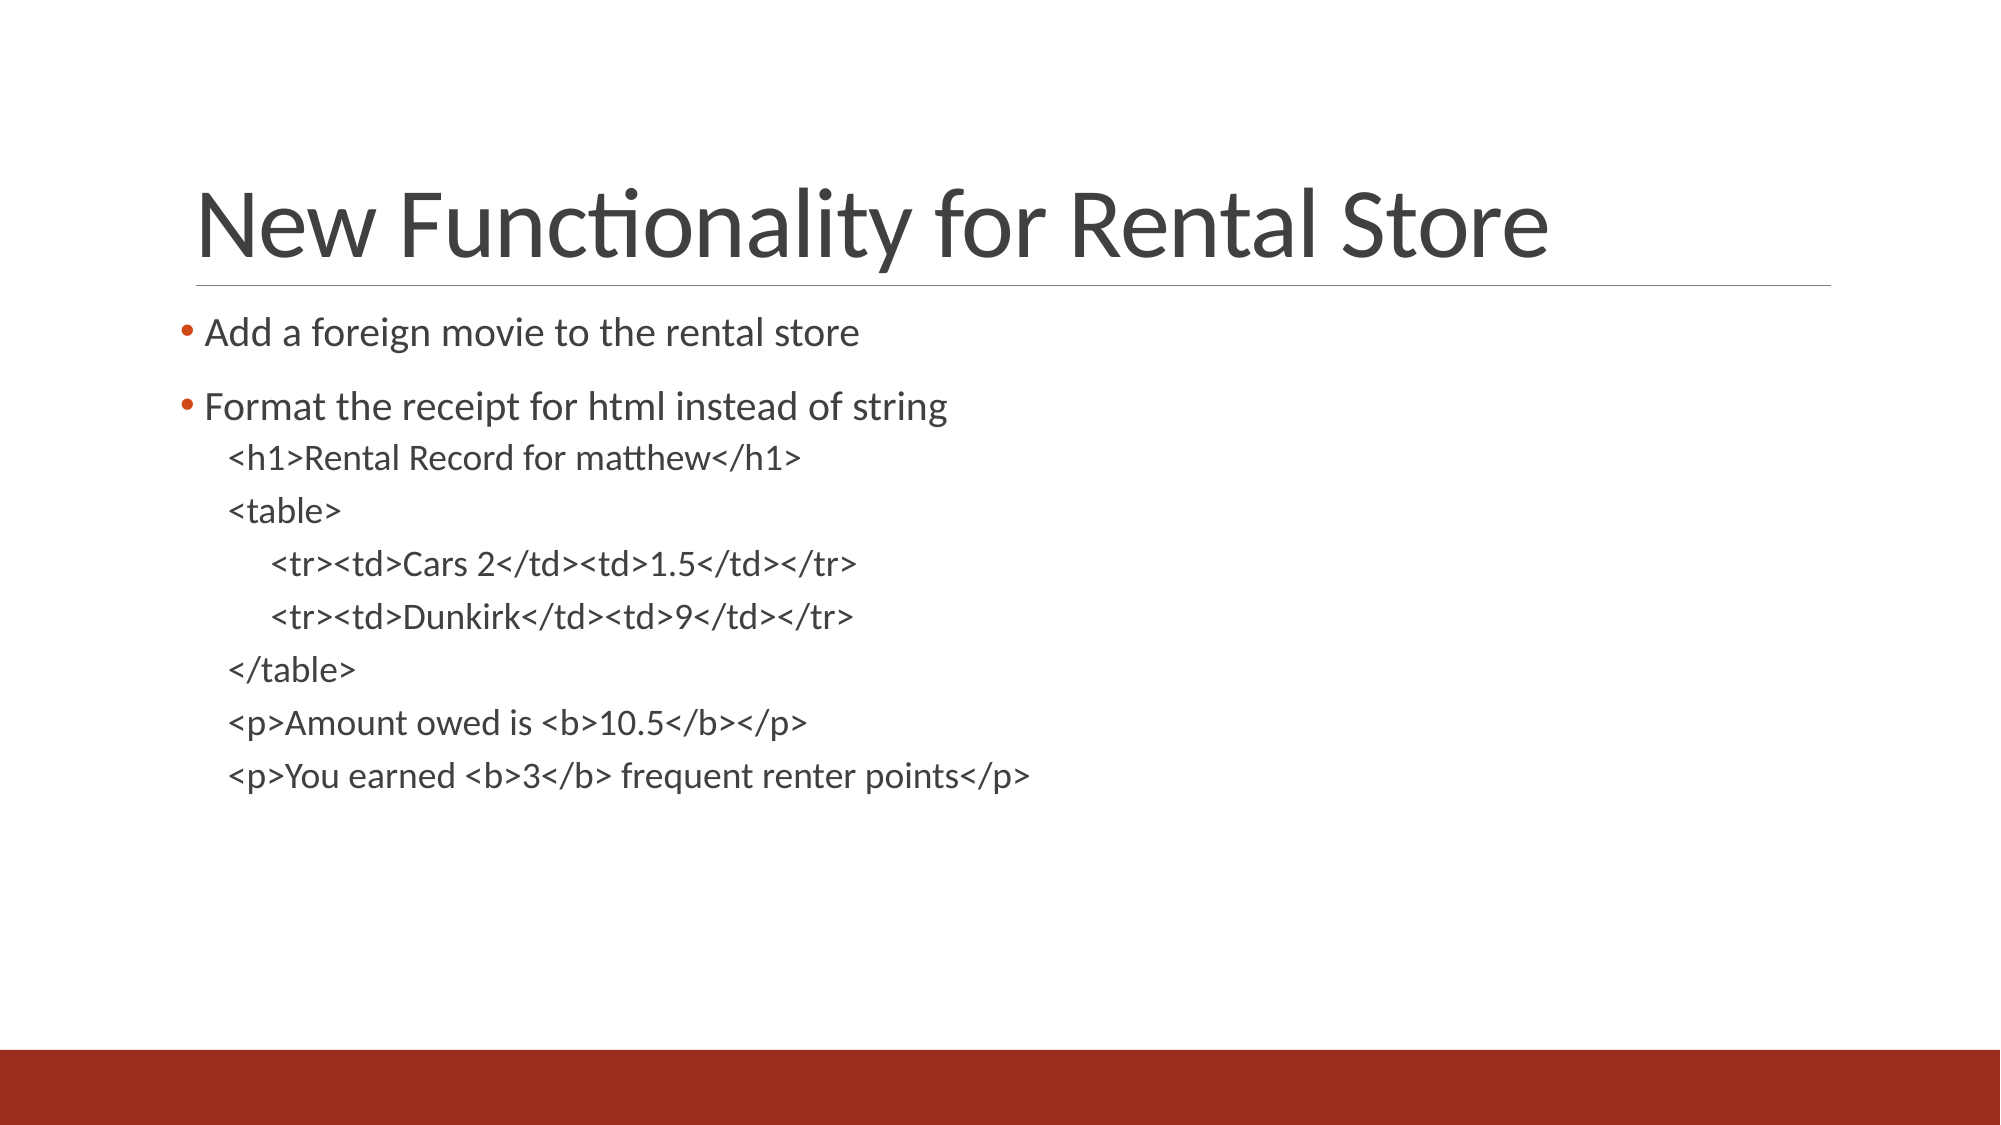

# New Functionality for Rental Store
 Add a foreign movie to the rental store
 Format the receipt for html instead of string
<h1>Rental Record for matthew</h1>
<table>
     <tr><td>Cars 2</td><td>1.5</td></tr>
     <tr><td>Dunkirk</td><td>9</td></tr>
</table>
<p>Amount owed is <b>10.5</b></p>
<p>You earned <b>3</b> frequent renter points</p>